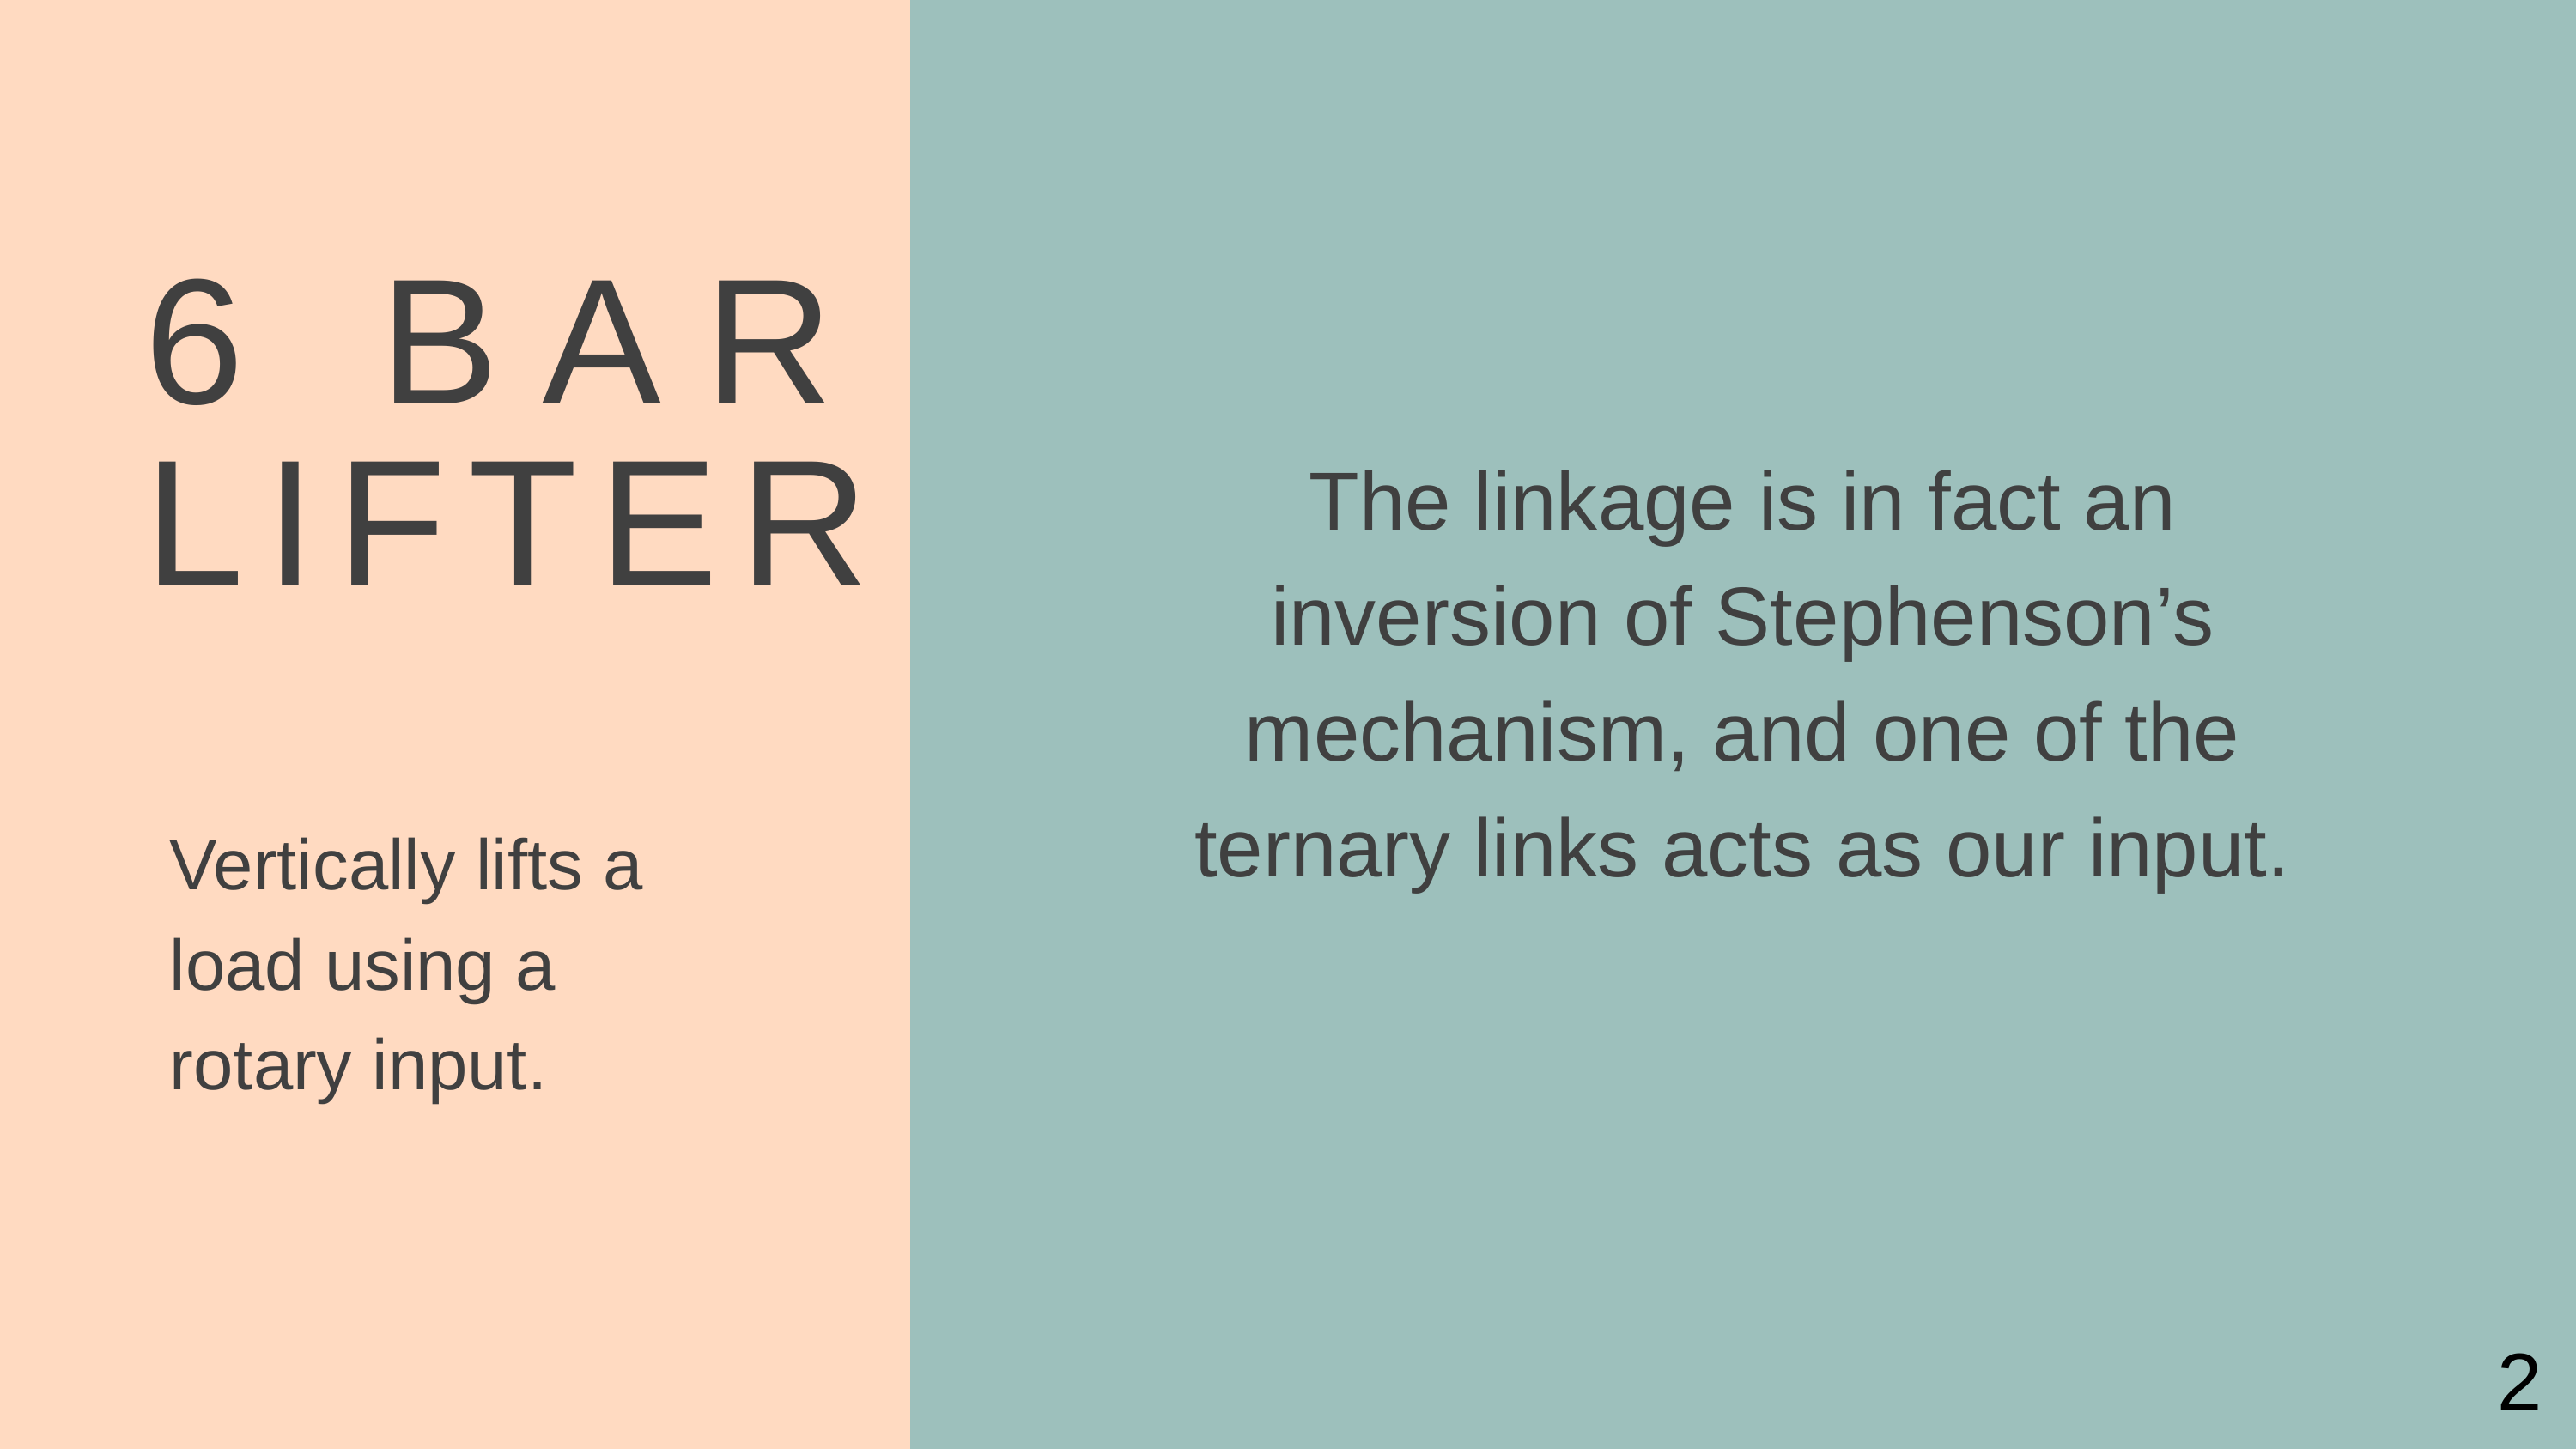

6 BAR
LIFTER
The linkage is in fact an inversion of Stephenson’s mechanism, and one of the ternary links acts as our input.
Vertically lifts a load using a rotary input.
2